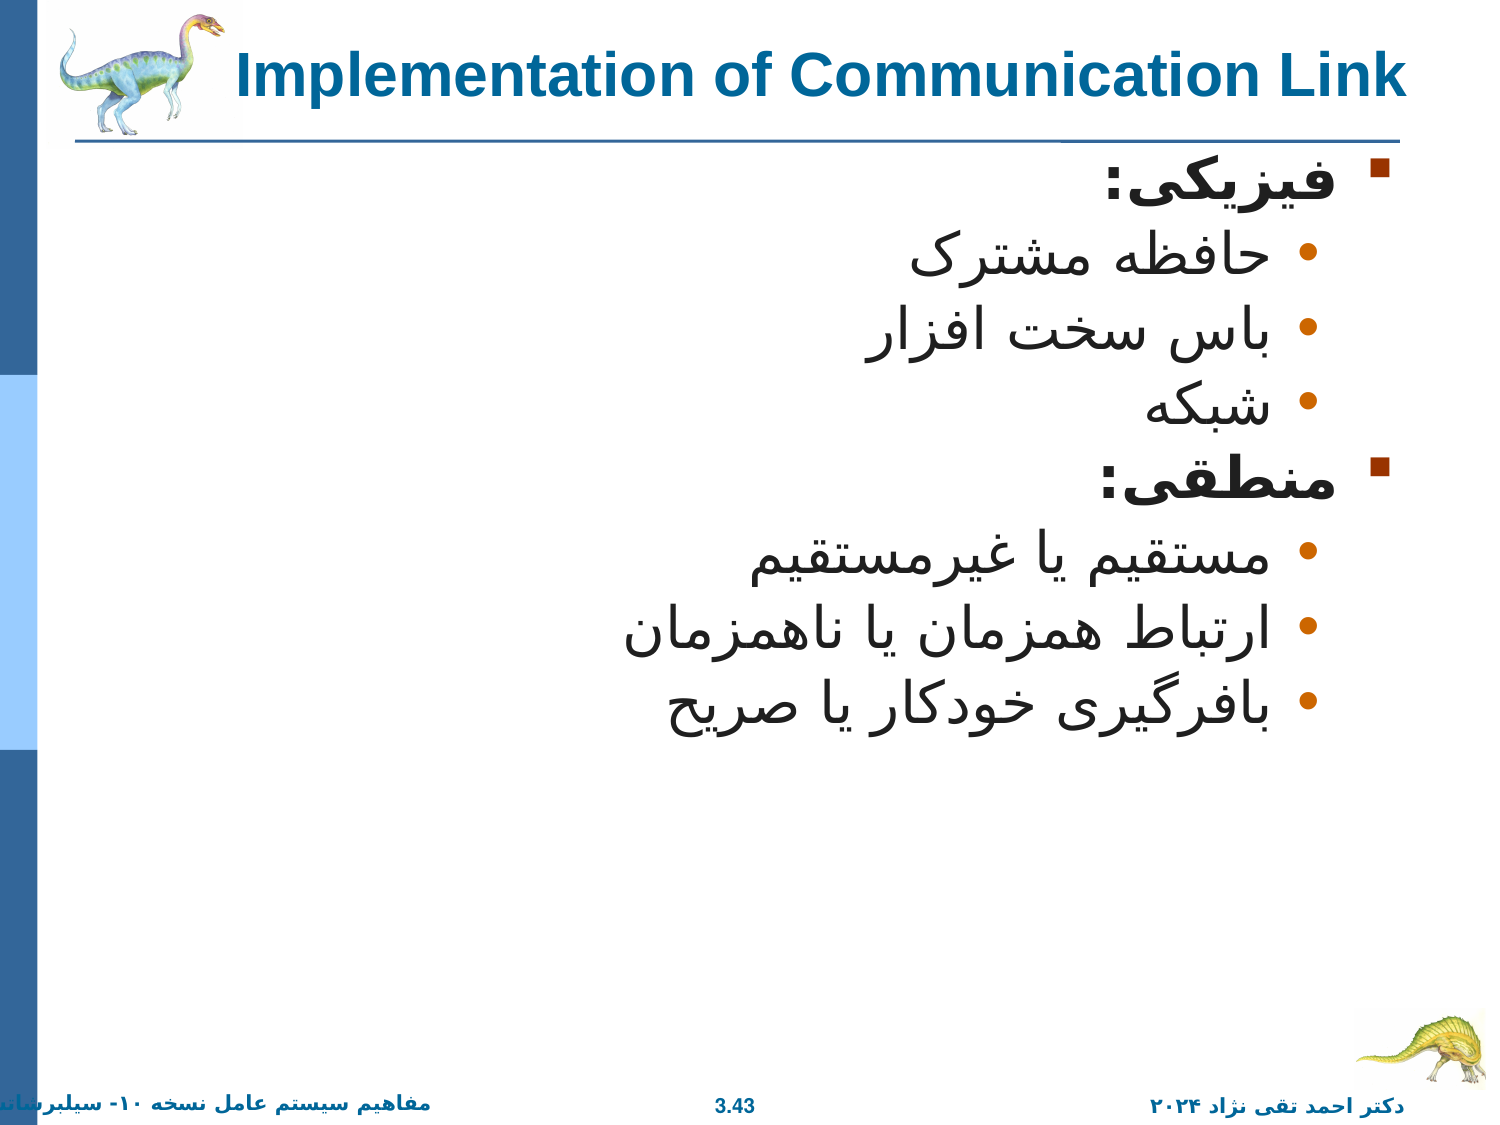

# Implementation of Communication Link
فیزیکی:
حافظه مشترک
باس سخت افزار
شبکه
منطقی:
مستقیم یا غیرمستقیم
ارتباط همزمان یا ناهمزمان
بافرگیری خودکار یا صریح